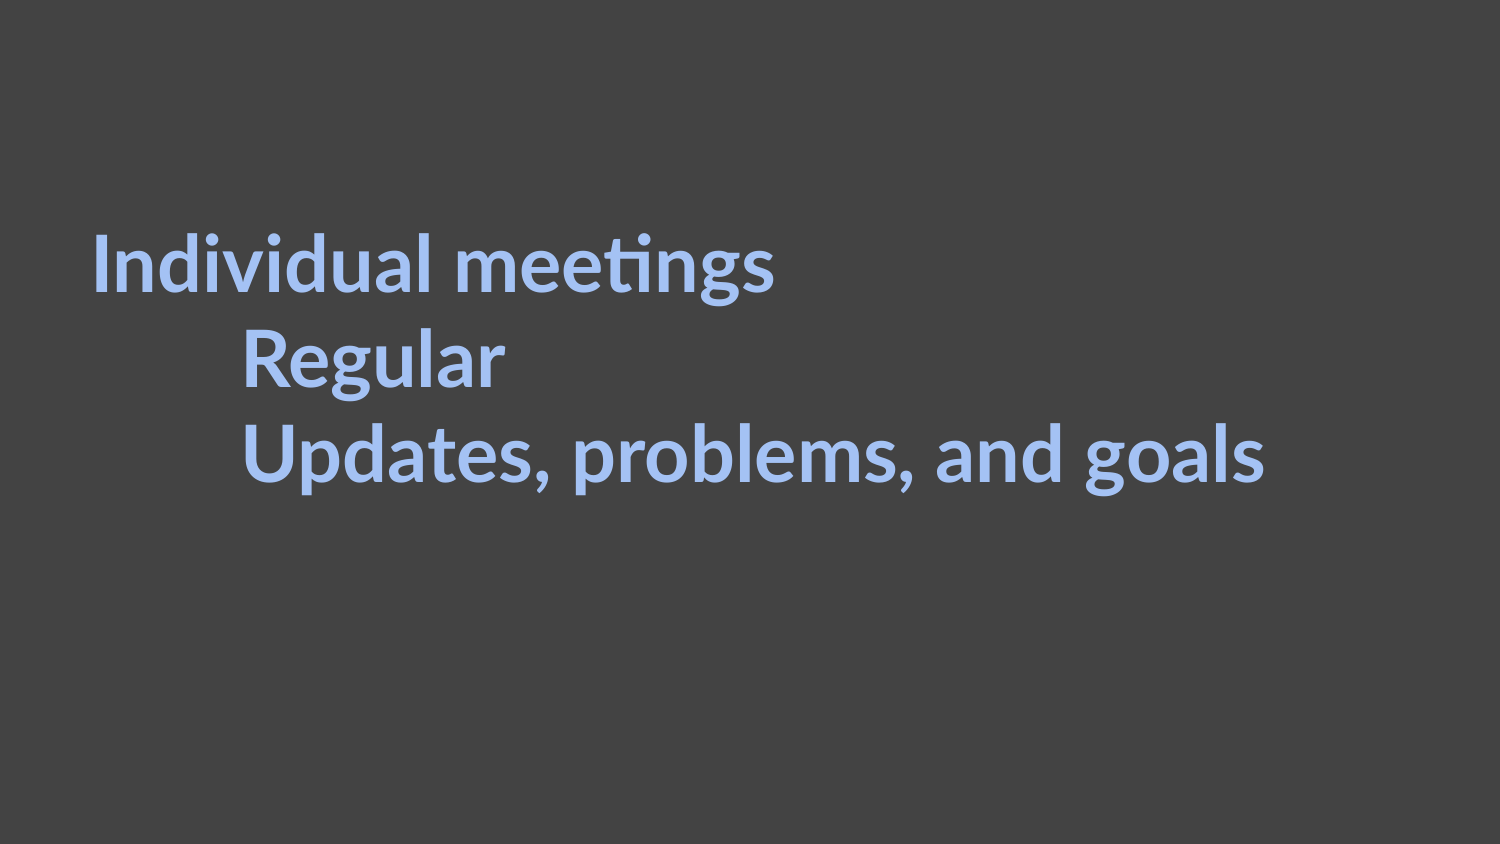

# Individual meetings
	Regular
	Updates, problems, and goals